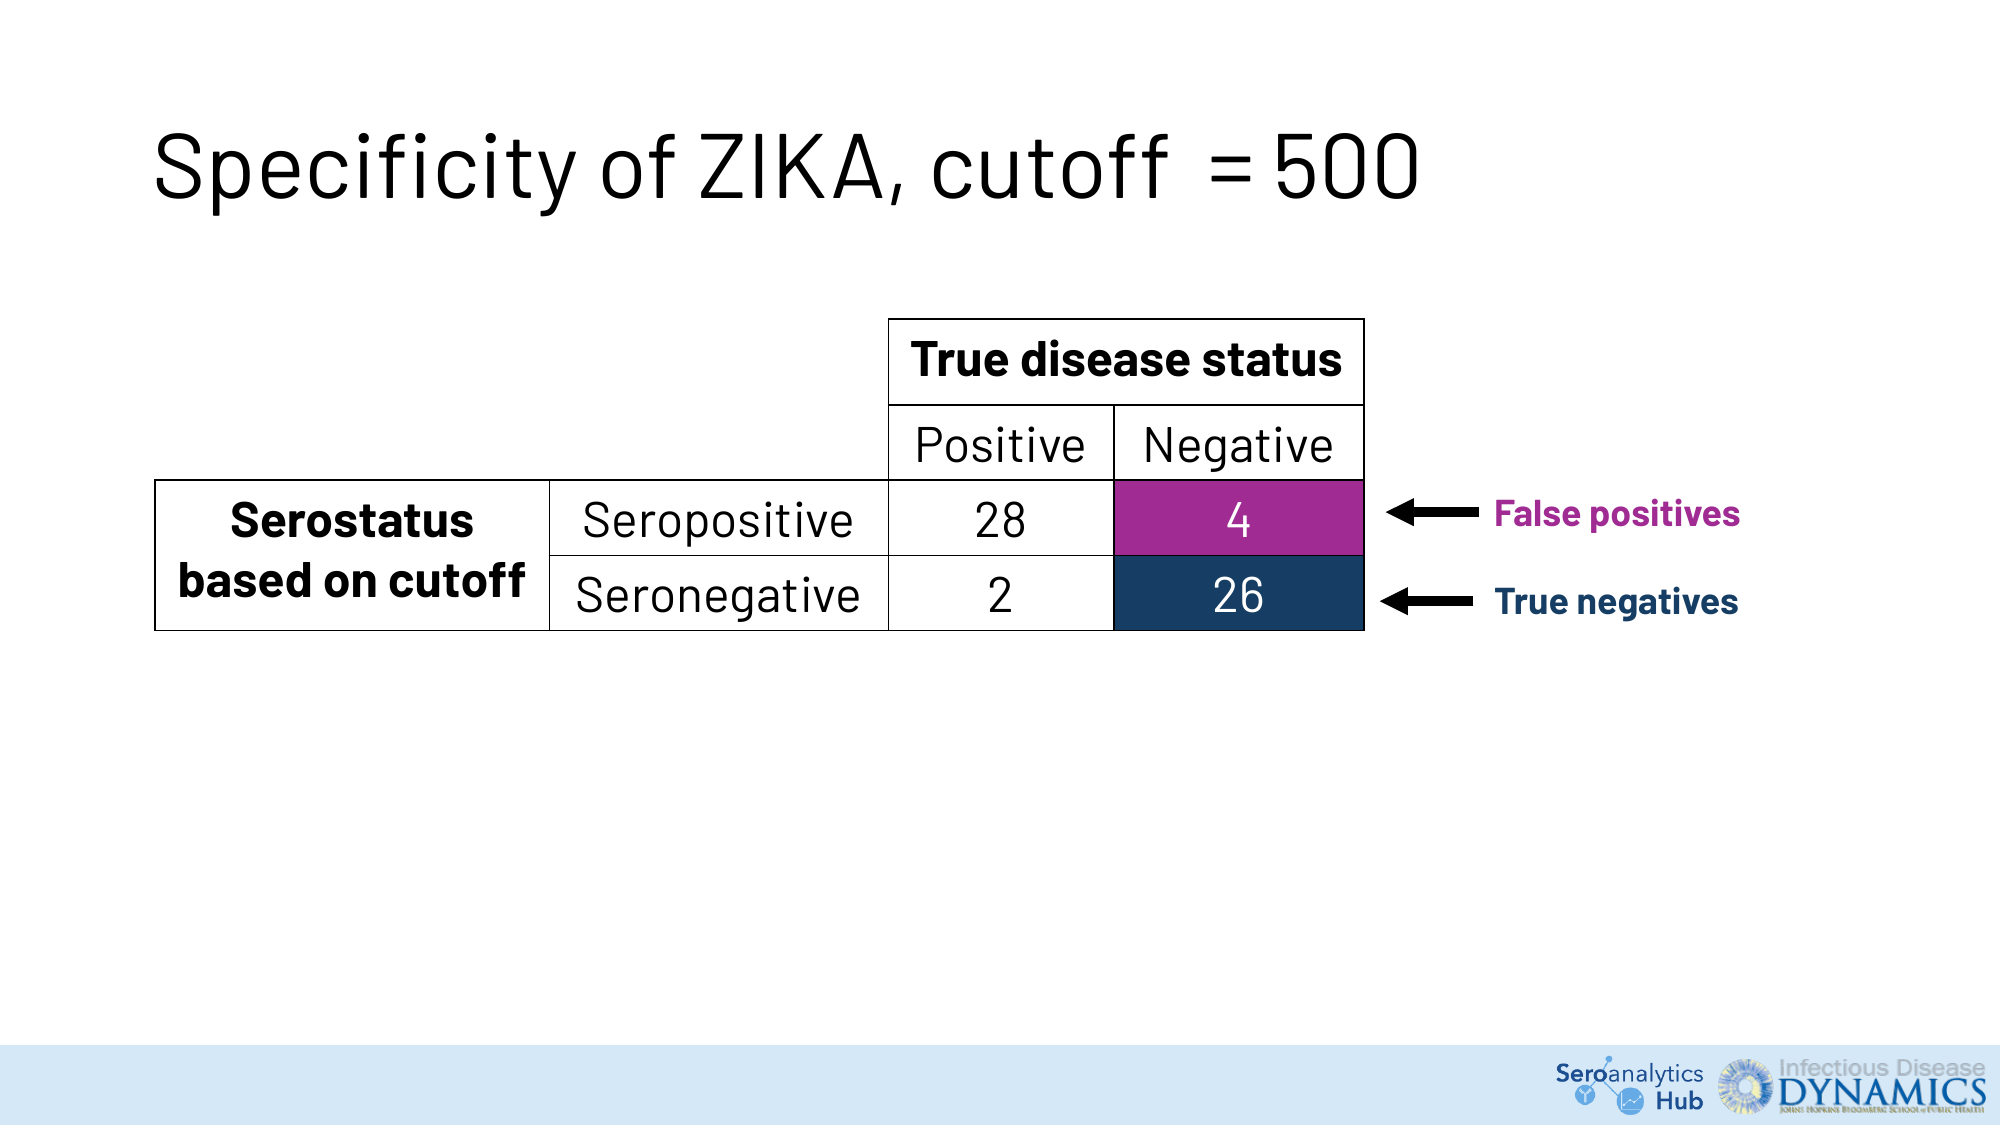

# Specificity of ZIKA, cutoff  = 500
|  |  | True disease status |  |
| --- | --- | --- | --- |
|  |  | Positive | Negative |
| Serostatus based on cutoff | Seropositive | 28 | 4 |
|  | Seronegative | 2 | 26 |
False positives
True negatives